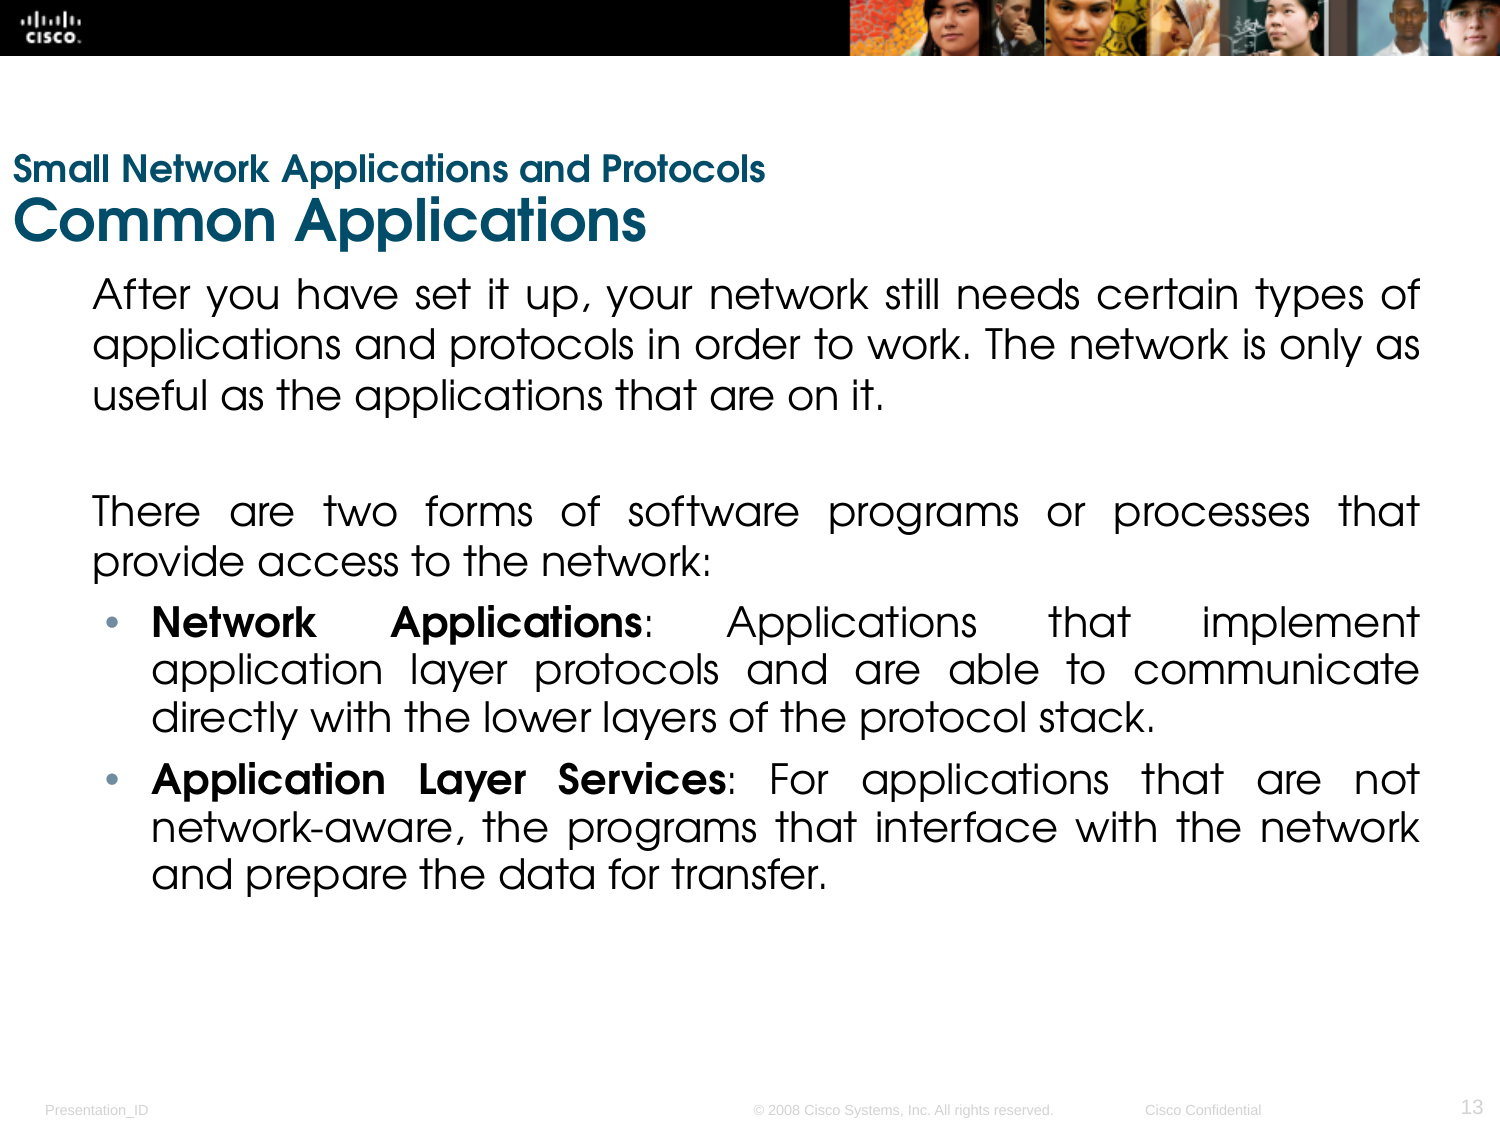

# Small Network Applications and Protocols Common Applications
After you have set it up, your network still needs certain types of applications and protocols in order to work. The network is only as useful as the applications that are on it.

There are two forms of software programs or processes that provide access to the network:
Network Applications: Applications that implement application layer protocols and are able to communicate directly with the lower layers of the protocol stack.
Application Layer Services: For applications that are not network-aware, the programs that interface with the network and prepare the data for transfer.